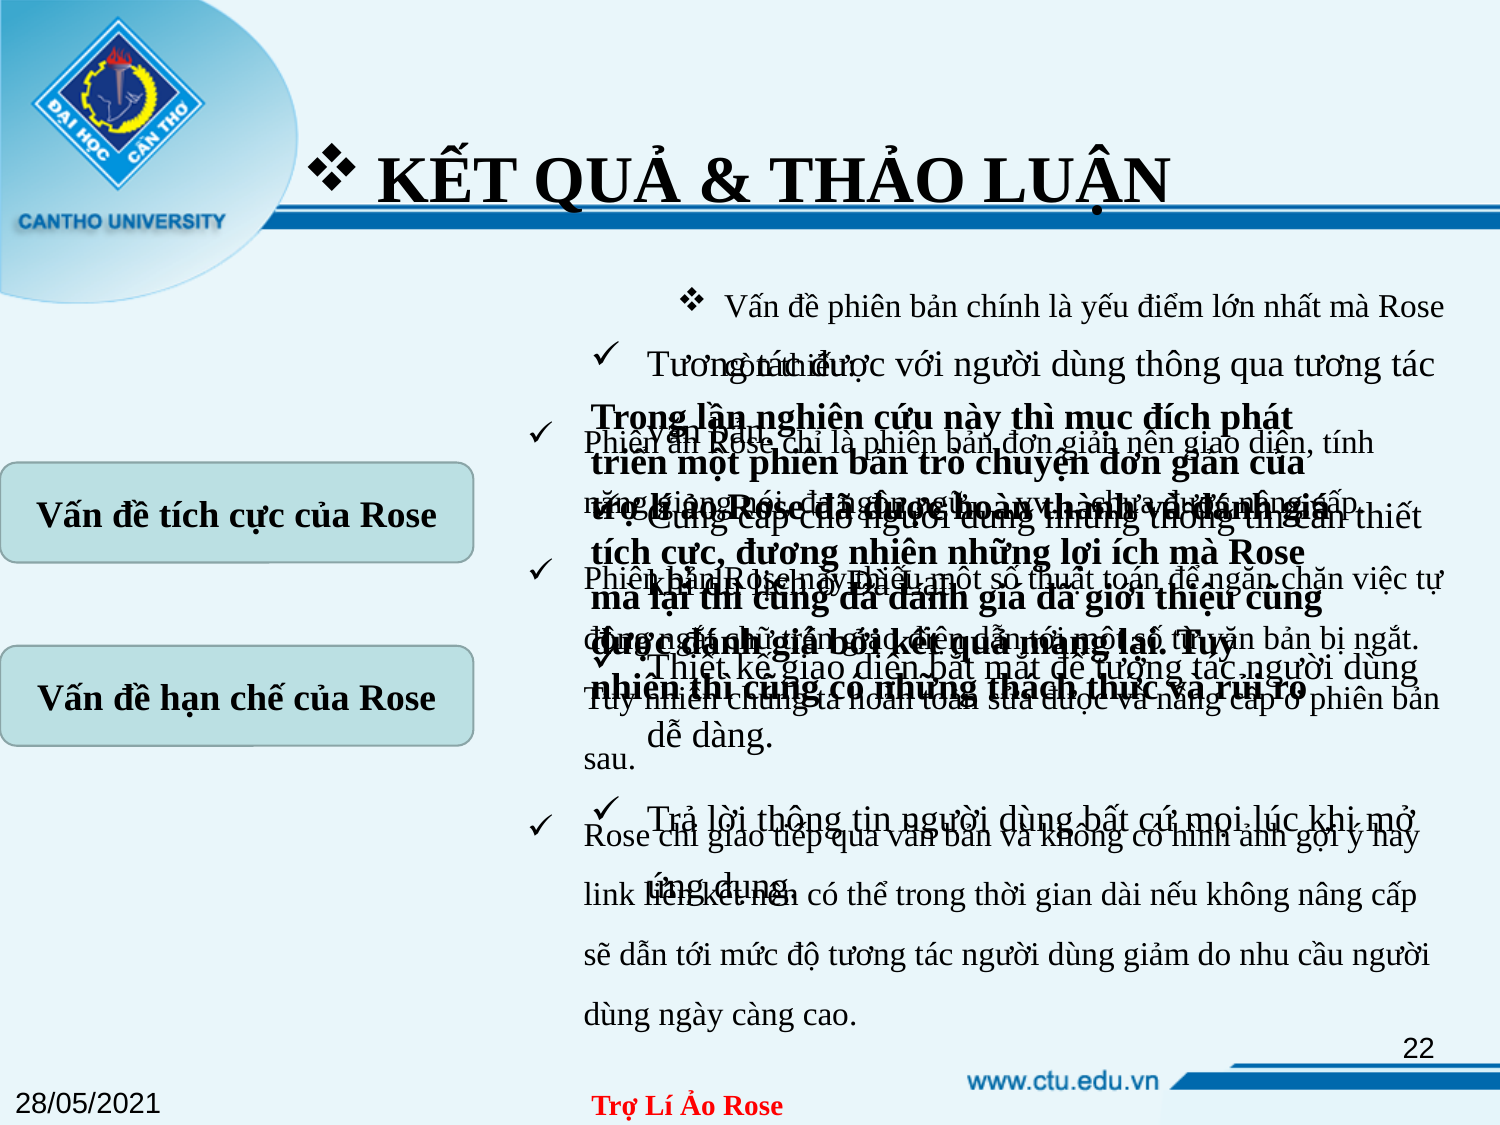

# KẾT QUẢ & THẢO LUẬN
Vấn đề phiên bản chính là yếu điểm lớn nhất mà Rose còn thiếu:
Phiên ản Rose chỉ là phiên bản đơn giản nên giao diện, tính năng giọng nói, đa ngôn ngữ, …vv… chưa được nâng cấp.
Phiên bản Rose này thiếu một số thuật toán để ngăn chặn việc tự động ngắt chữ trên giao diện dẫn tới một số từ văn bản bị ngắt. Tuy nhiên chúng ta hoàn toàn sửa được và nâng cấp ở phiên bản sau.
Rose chỉ giao tiếp qua văn bản và không có hình ảnh gợi ý hay link liên kết nên có thể trong thời gian dài nếu không nâng cấp sẽ dẫn tới mức độ tương tác người dùng giảm do nhu cầu người dùng ngày càng cao.

Tương tác được với người dùng thông qua tương tác văn bản.
Cung cấp cho người dùng những thông tin cần thiết khi du lịch ở Đà Lạt.
Thiết kế giao diện bắt mắt để tương tác người dùng dễ dàng.
Trả lời thông tin người dùng bất cứ mọi lúc khi mở ứng dụng.

Trong lần nghiên cứu này thì mục đích phát triển một phiên bản trò chuyện đơn giản của trợ lí ảo Rose đã được hoàn thành và đánh giá tích cực, đương nhiên những lợi ích mà Rose mà lại thì cũng đã đánh giá đã giới thiệu cũng được đánh giá bởi kết quả mang lại. Tuy nhiên thì cũng có những thách thức và rủi ro

Vấn đề tích cực của Rose
Vấn đề hạn chế của Rose
22
28/05/2021
Trợ Lí Ảo Rose